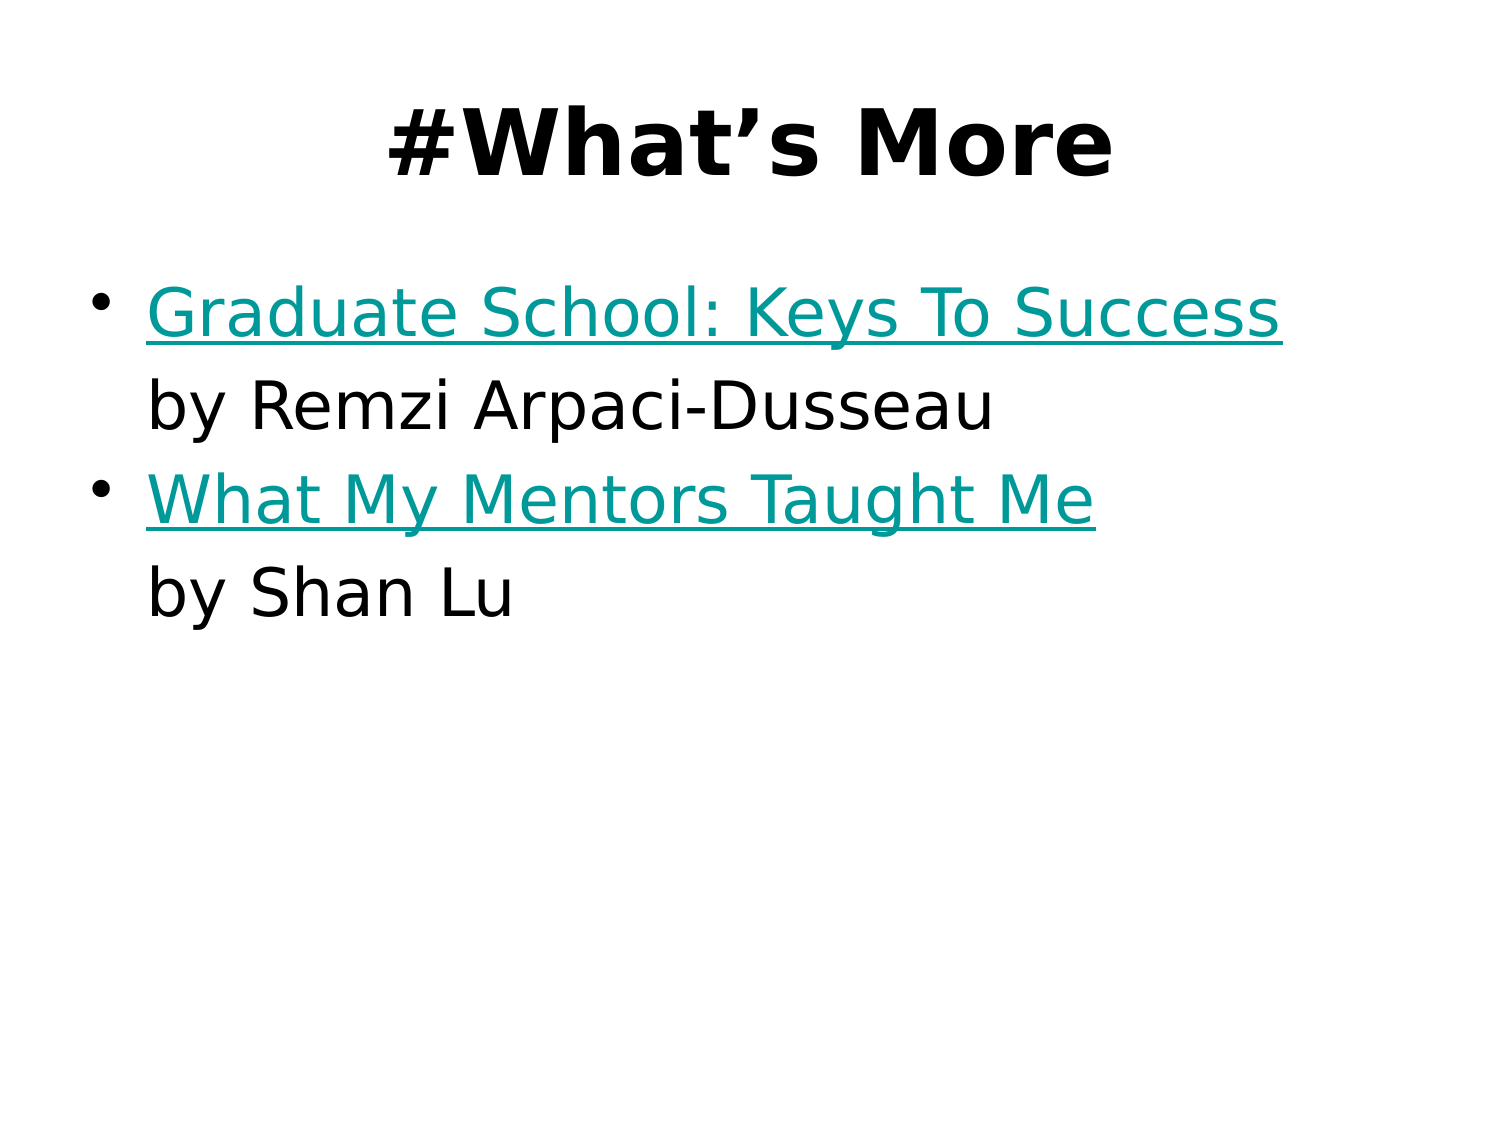

# #What’s More
Graduate School: Keys To Success
	by Remzi Arpaci-Dusseau
What My Mentors Taught Me
	by Shan Lu